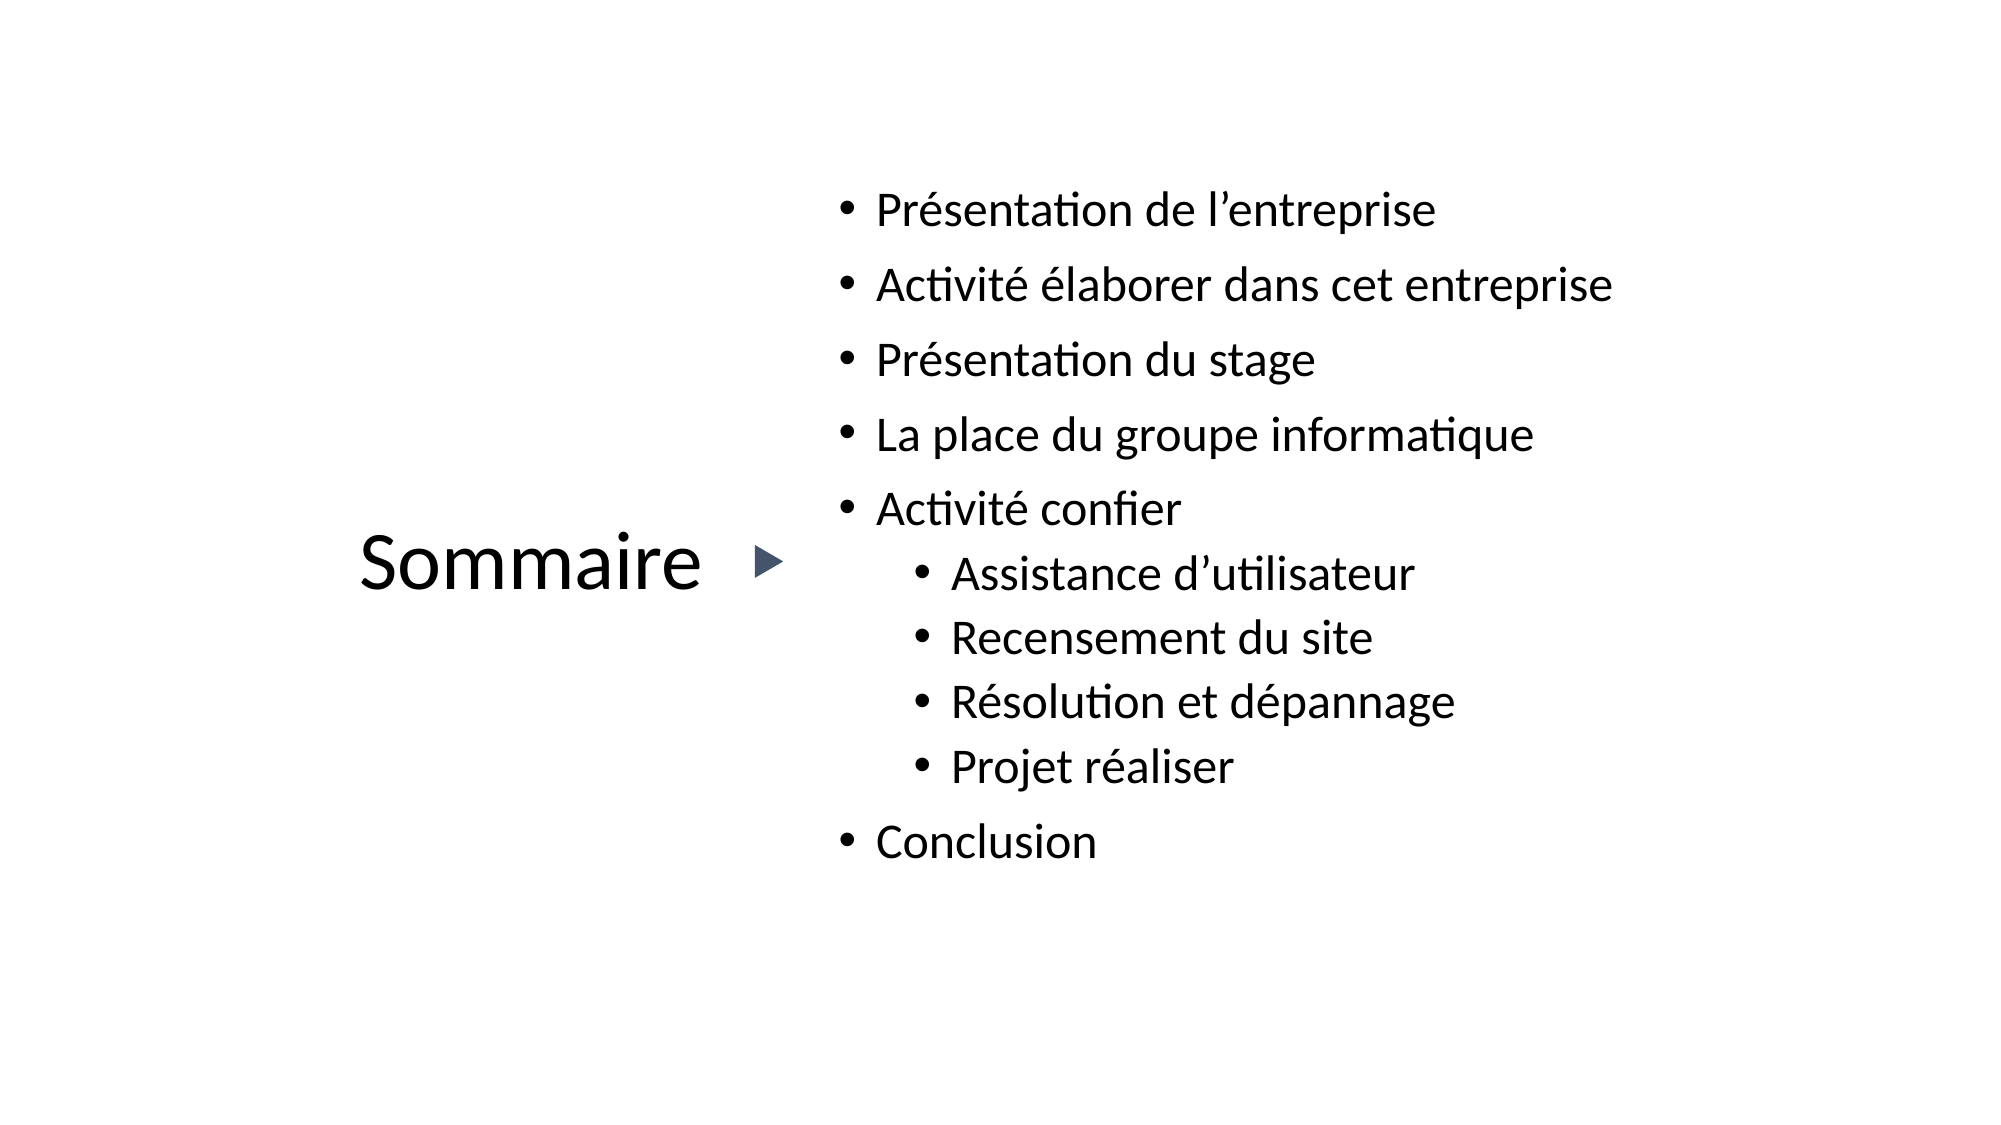

Présentation de l’entreprise
Activité élaborer dans cet entreprise
Présentation du stage
La place du groupe informatique
Activité confier
Assistance d’utilisateur
Recensement du site
Résolution et dépannage
Projet réaliser
Conclusion

# Sommaire